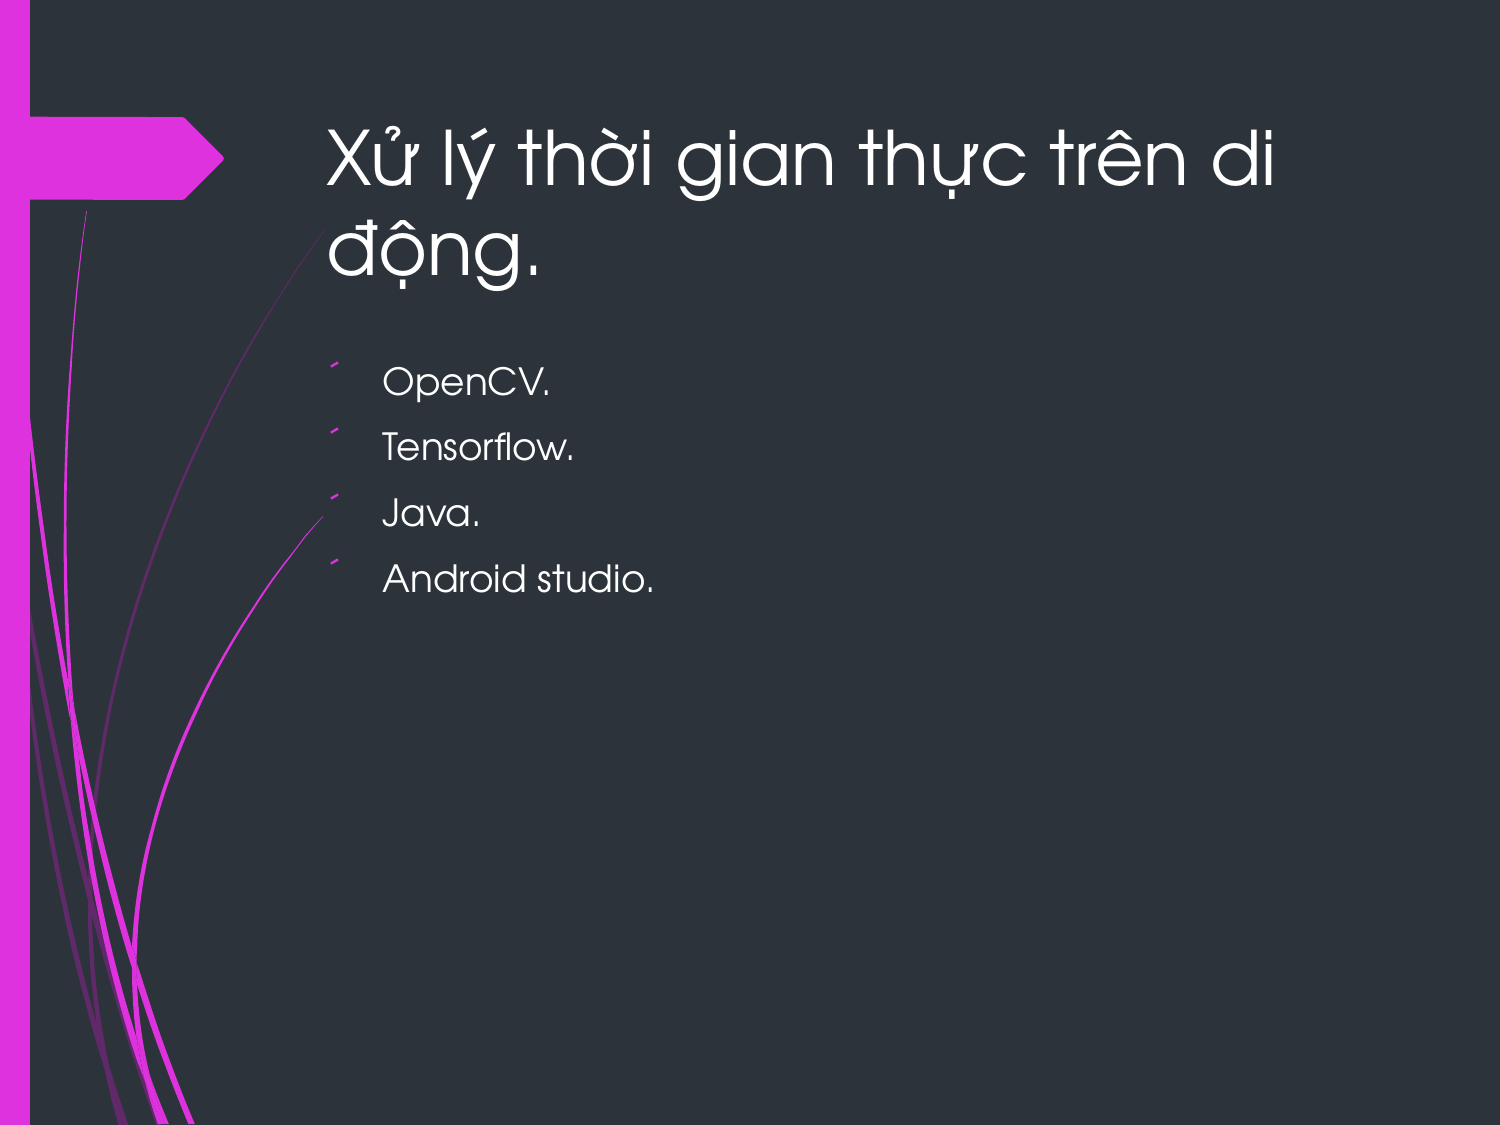

# Xử lý thời gian thực trên di động.
21
OpenCV.
Tensorflow.
Java.
Android studio.